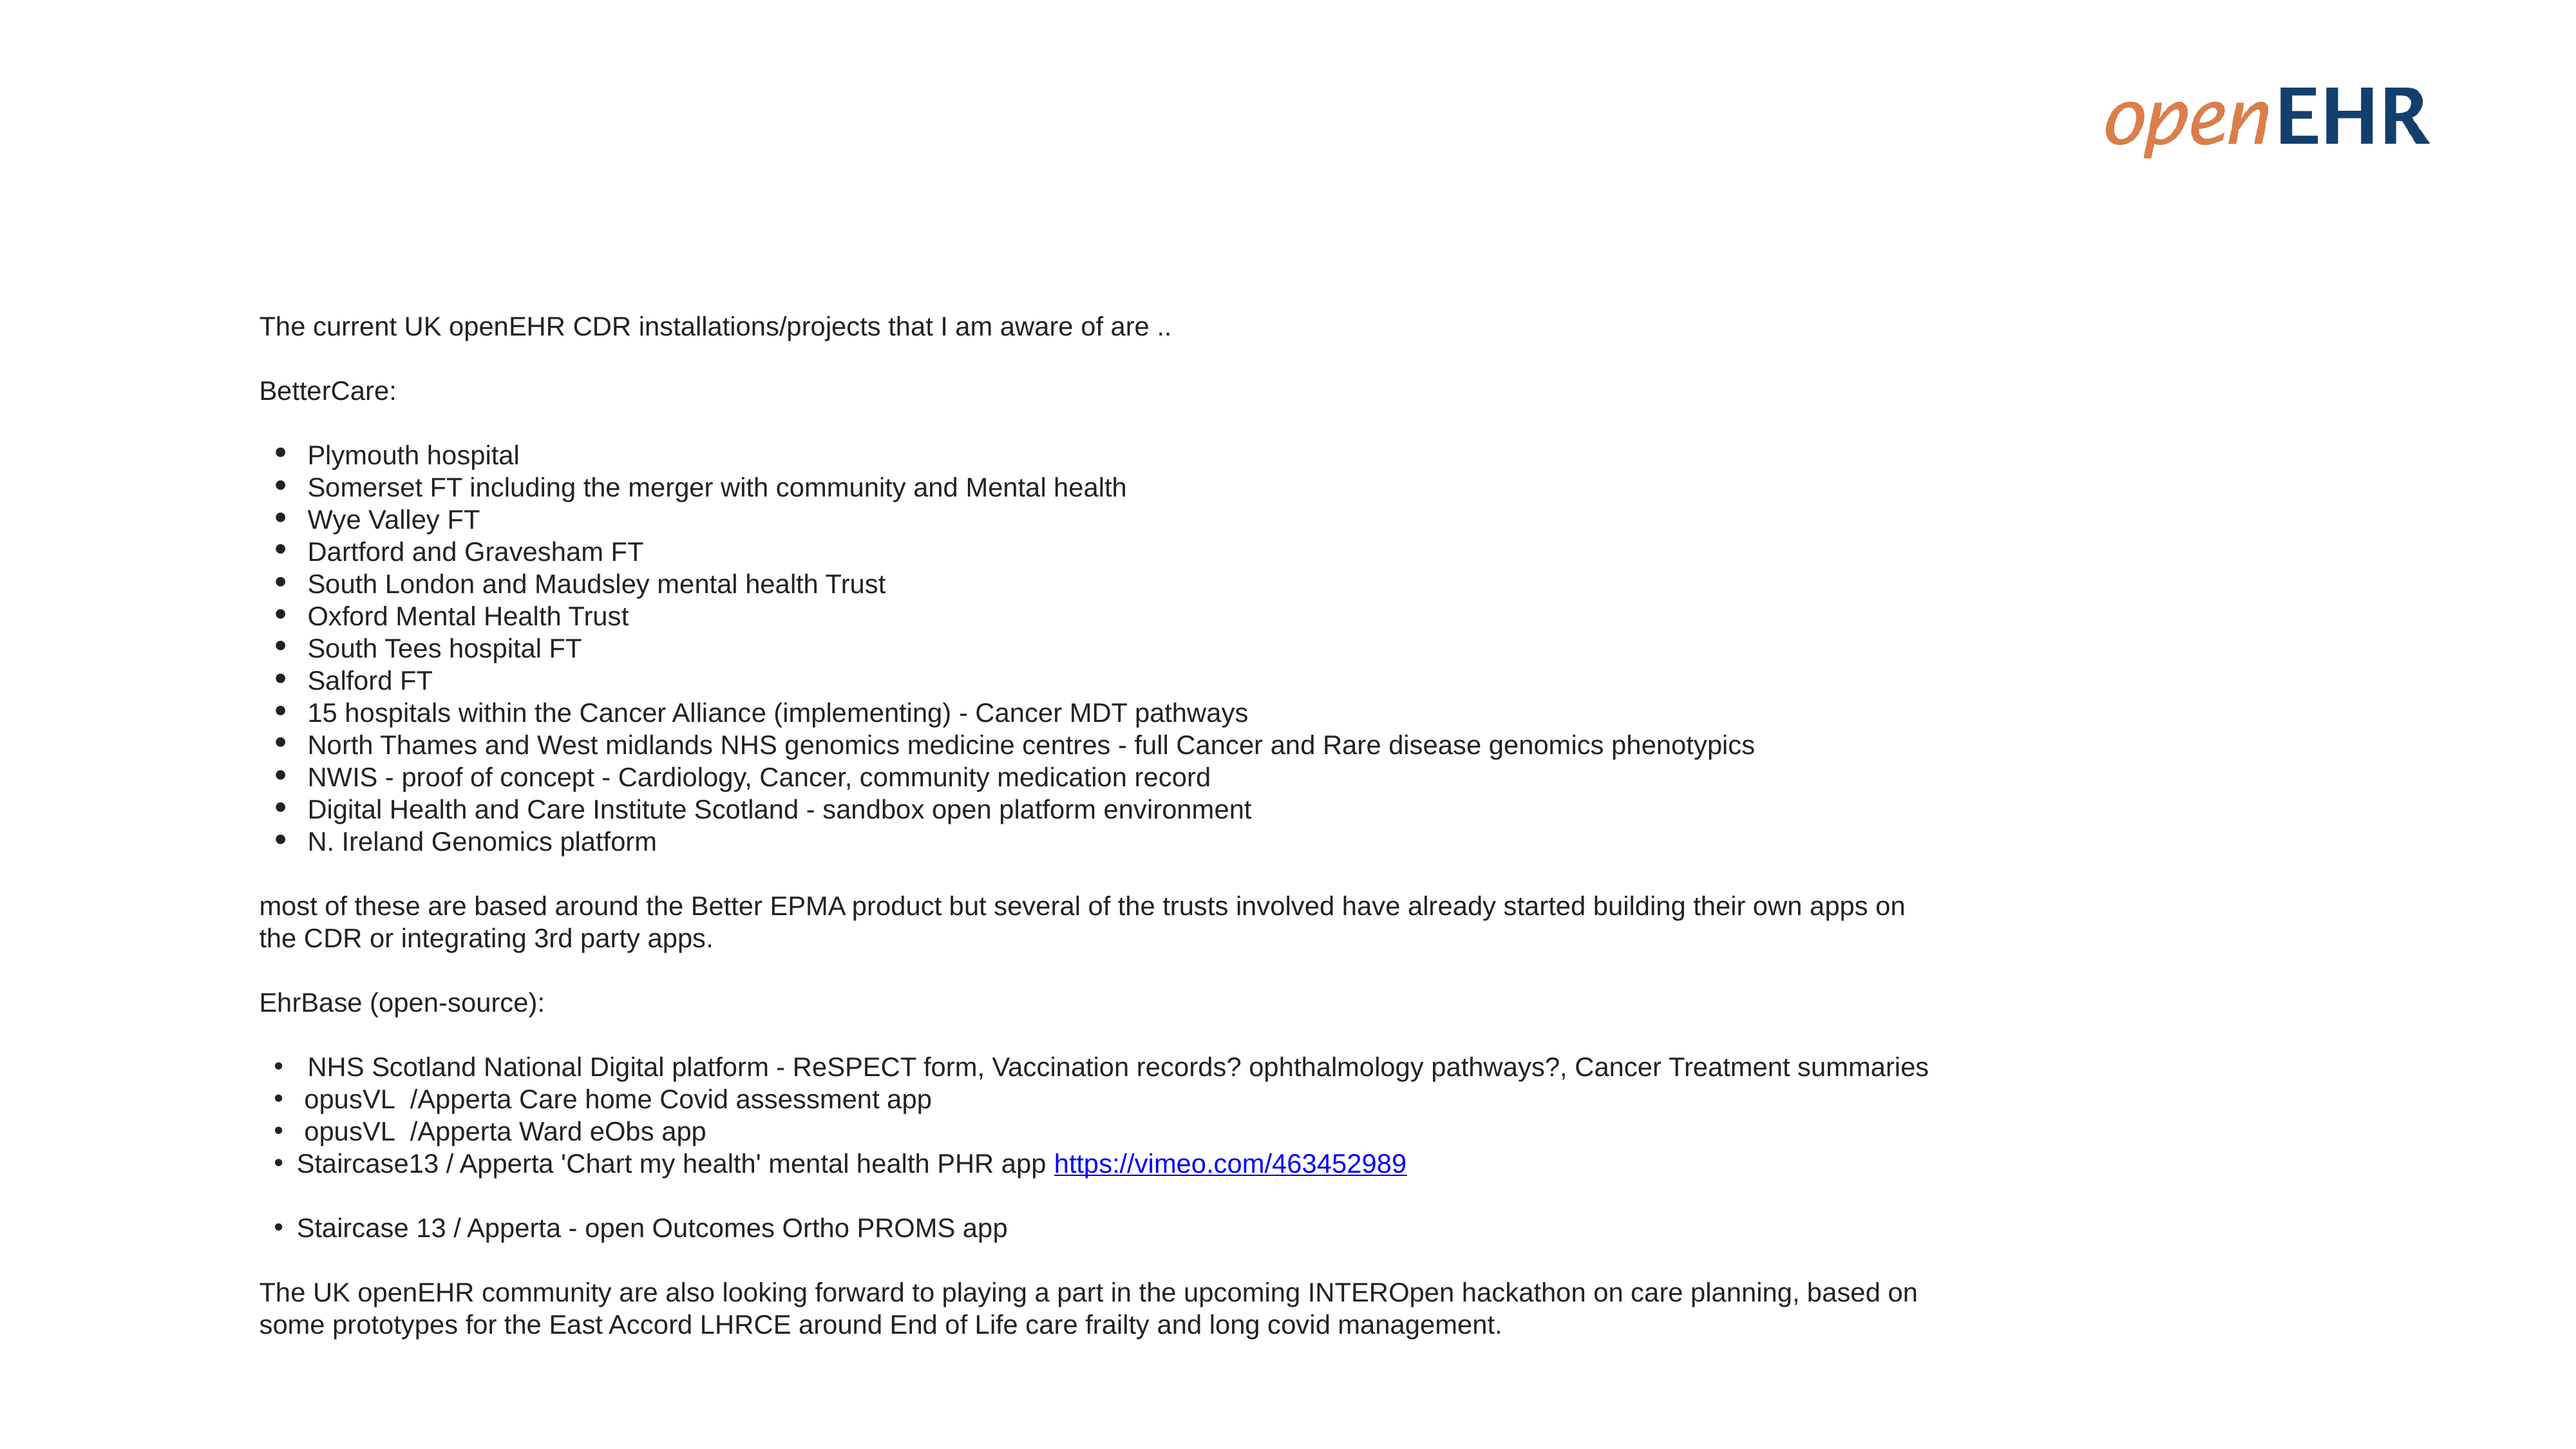

The current UK openEHR CDR installations/projects that I am aware of are ..

BetterCare:

Plymouth hospital
Somerset FT including the merger with community and Mental health
Wye Valley FT
Dartford and Gravesham FT
South London and Maudsley mental health Trust
Oxford Mental Health Trust
South Tees hospital FT
Salford FT
15 hospitals within the Cancer Alliance (implementing) - Cancer MDT pathways
North Thames and West midlands NHS genomics medicine centres - full Cancer and Rare disease genomics phenotypics
NWIS - proof of concept - Cardiology, Cancer, community medication record
Digital Health and Care Institute Scotland - sandbox open platform environment
N. Ireland Genomics platform

most of these are based around the Better EPMA product but several of the trusts involved have already started building their own apps on the CDR or integrating 3rd party apps.

EhrBase (open-source):

NHS Scotland National Digital platform - ReSPECT form, Vaccination records? ophthalmology pathways?, Cancer Treatment summaries
 opusVL  /Apperta Care home Covid assessment app
 opusVL  /Apperta Ward eObs app
Staircase13 / Apperta 'Chart my health' mental health PHR app https://vimeo.com/463452989
Staircase 13 / Apperta - open Outcomes Ortho PROMS app
The UK openEHR community are also looking forward to playing a part in the upcoming INTEROpen hackathon on care planning, based on some prototypes for the East Accord LHRCE around End of Life care frailty and long covid management.